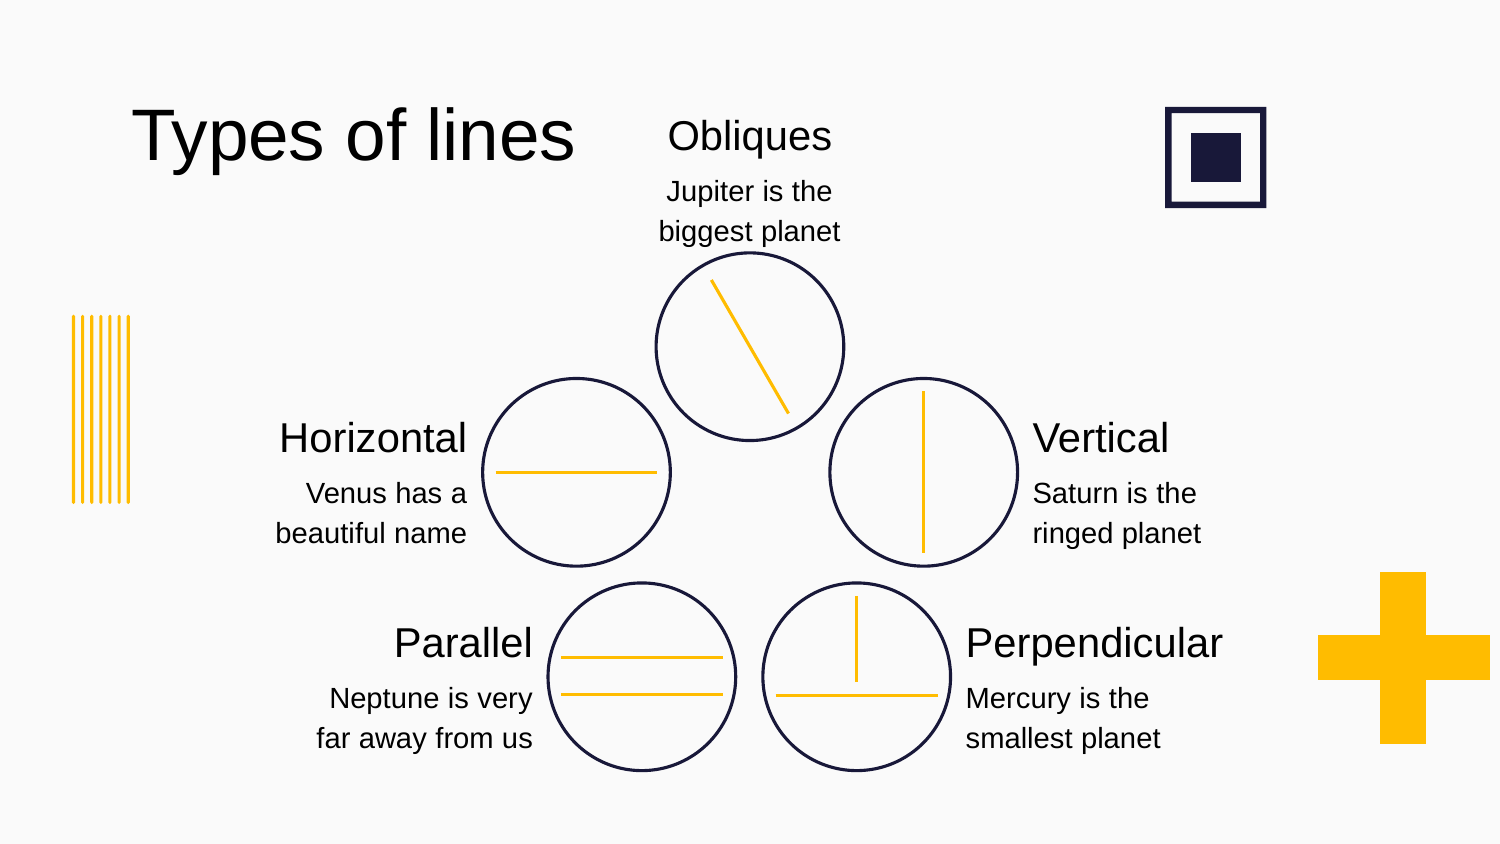

# Types of lines
Obliques
Jupiter is the biggest planet

Horizontal
Vertical
Venus has a beautiful name
Saturn is the ringed planet

Parallel
Perpendicular
Neptune is very far away from us
Mercury is the smallest planet